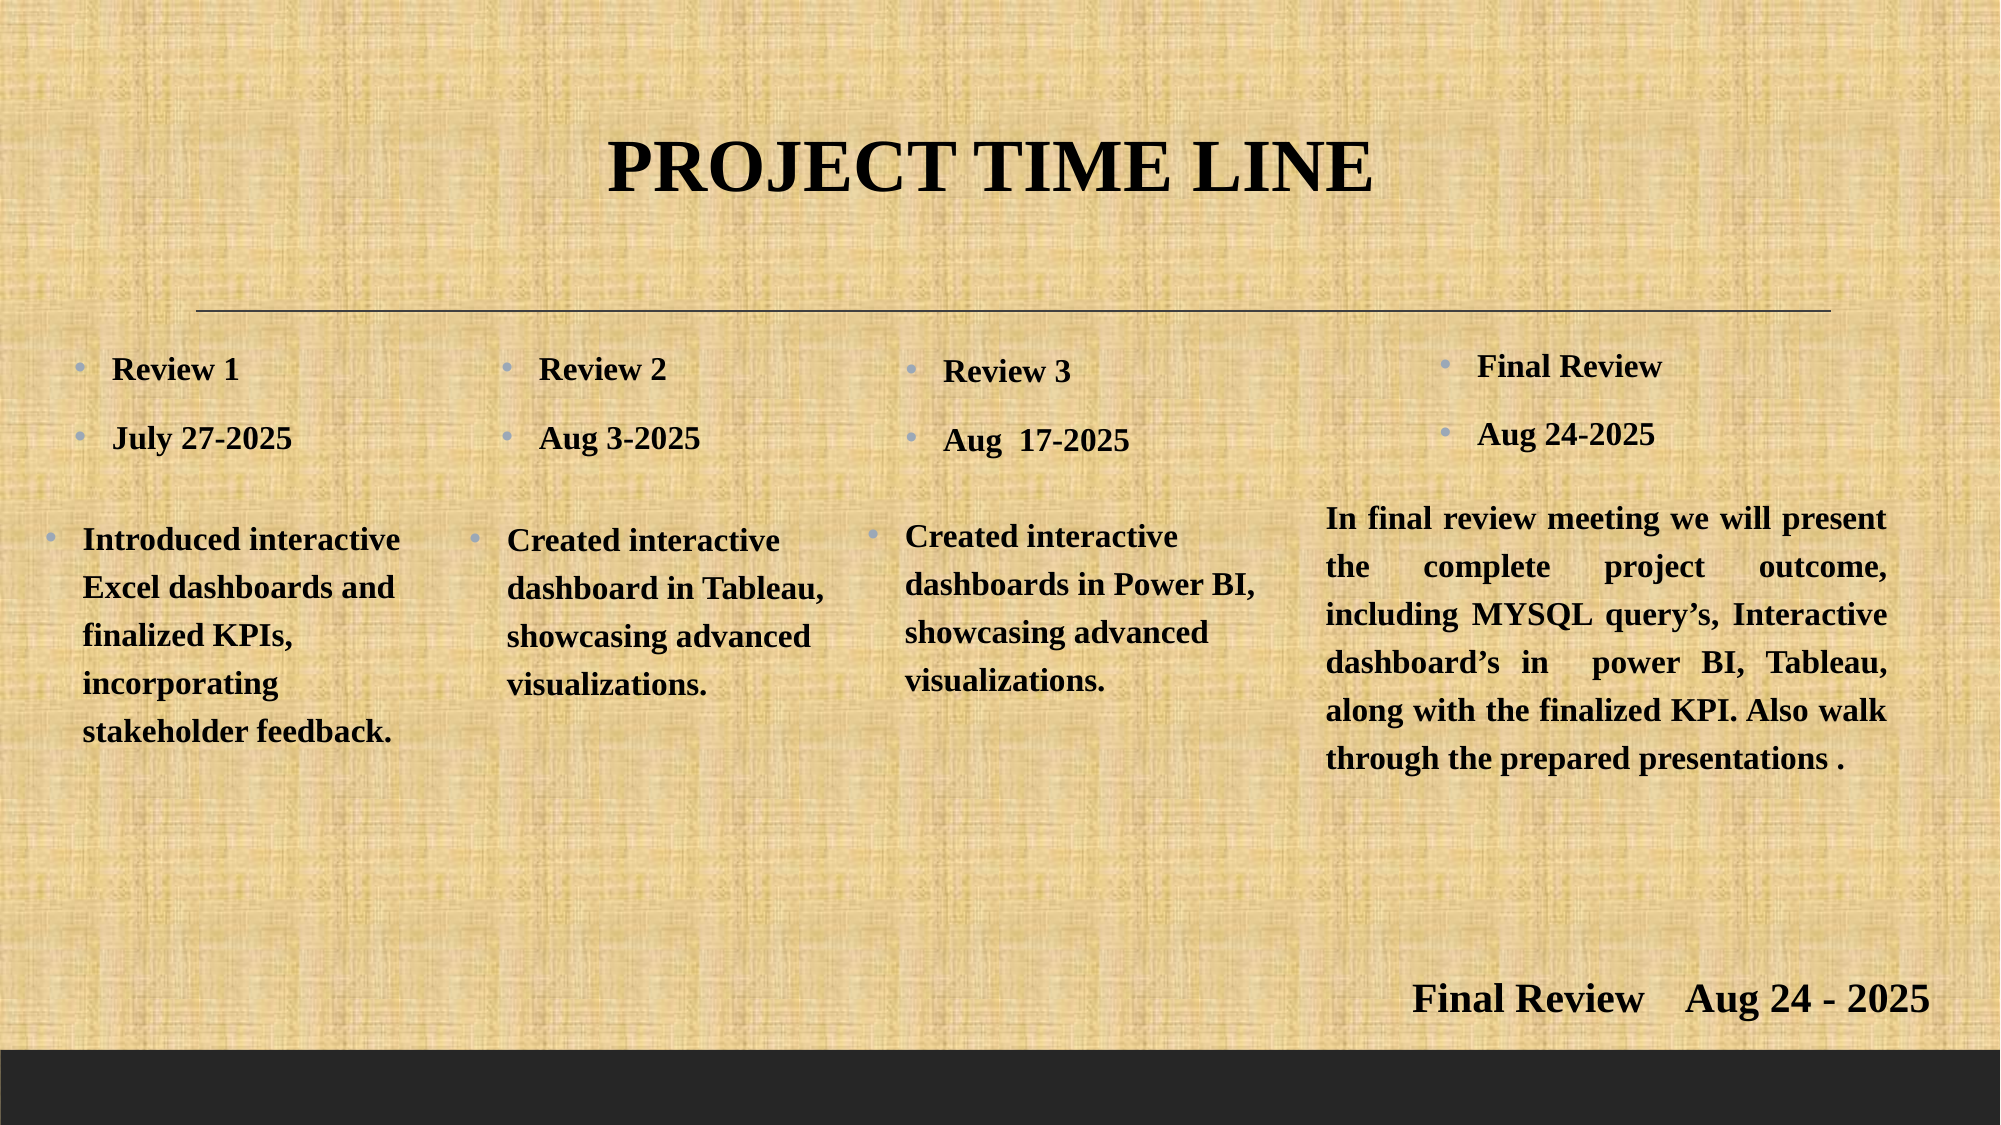

PROJECT TIME LINE
Final Review
Aug 24-2025

Review 2
Aug 3-2025
Review 1
July 27-2025
Review 3
Aug  17-2025

In final review meeting we will present the complete project outcome, including MYSQL query’s, Interactive dashboard’s in  power BI, Tableau, along with the finalized KPI. Also walk through the prepared presentations .
Created interactive dashboards in Power BI, showcasing advanced visualizations.
Introduced interactive Excel dashboards and finalized KPIs, incorporating stakeholder feedback.

Created interactive dashboard in Tableau, showcasing advanced visualizations.
Final Review    Aug 24 - 2025